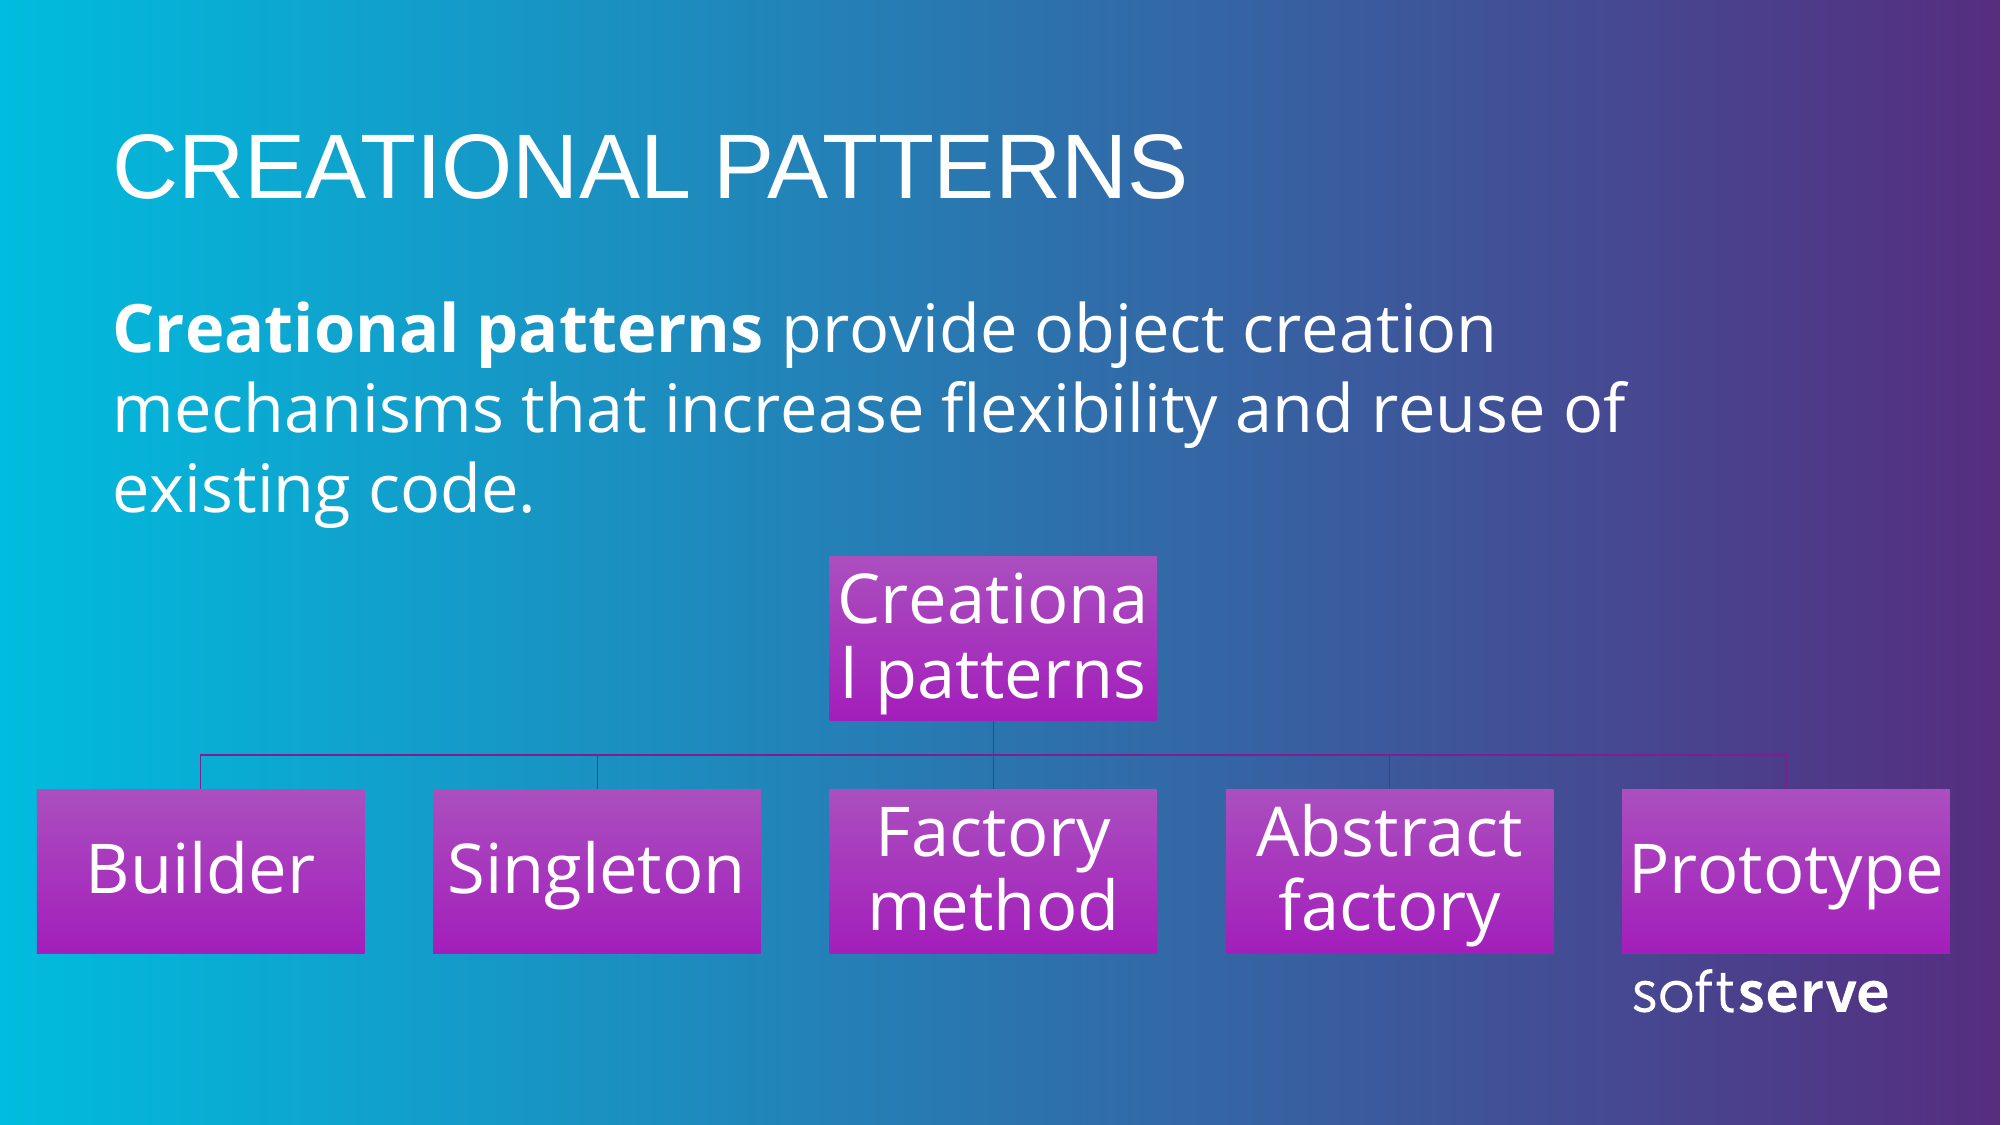

# CREATIONAL PATTERNS
Creational patterns provide object creation mechanisms that increase flexibility and reuse of existing code.
Creational patterns
Builder
Singleton
Factory method
Abstract factory
Prototype